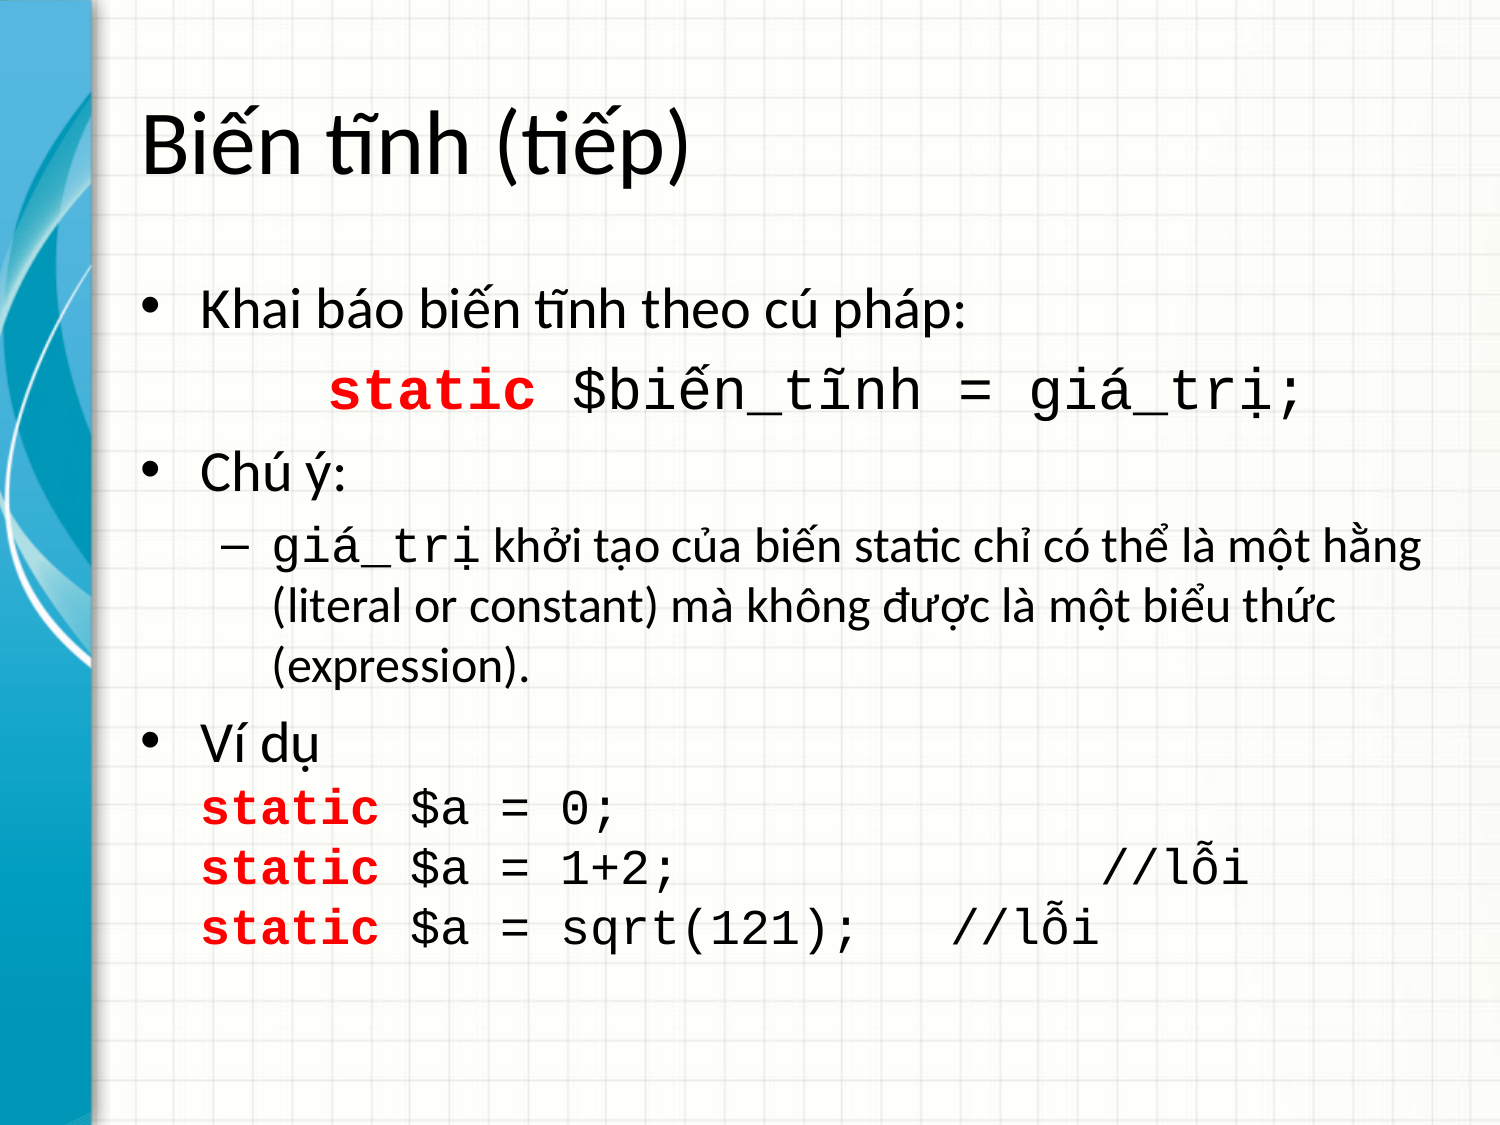

# Biến tĩnh (tiếp)
Khai báo biến tĩnh theo cú pháp:
	static $biến_tĩnh = giá_trị;
Chú ý:
giá_trị khởi tạo của biến static chỉ có thể là một hằng (literal or constant) mà không được là một biểu thức (expression).
Ví dụ
static $a = 0;
static $a = 1+2;			//lỗi
static $a = sqrt(121);	//lỗi